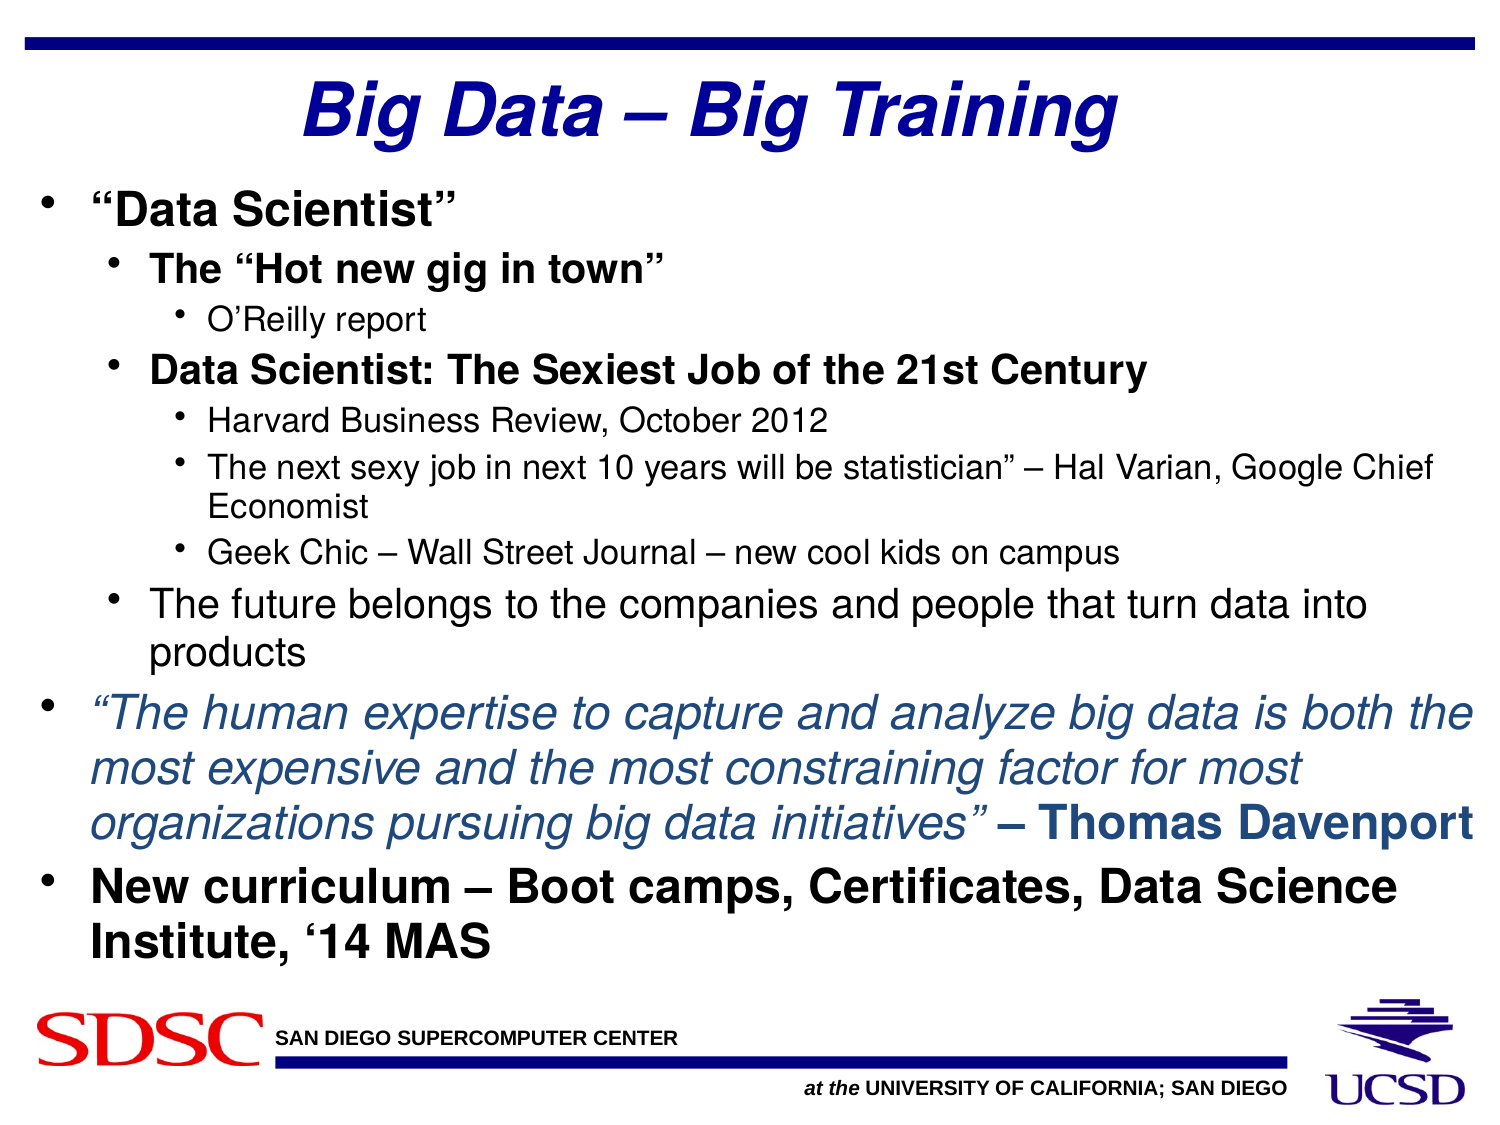

# Big Data – Big Training
“Data Scientist”
The “Hot new gig in town”
O’Reilly report
Data Scientist: The Sexiest Job of the 21st Century
Harvard Business Review, October 2012
The next sexy job in next 10 years will be statistician” – Hal Varian, Google Chief Economist
Geek Chic – Wall Street Journal – new cool kids on campus
The future belongs to the companies and people that turn data into products
“The human expertise to capture and analyze big data is both the most expensive and the most constraining factor for most organizations pursuing big data initiatives” – Thomas Davenport
New curriculum – Boot camps, Certificates, Data Science Institute, ‘14 MAS